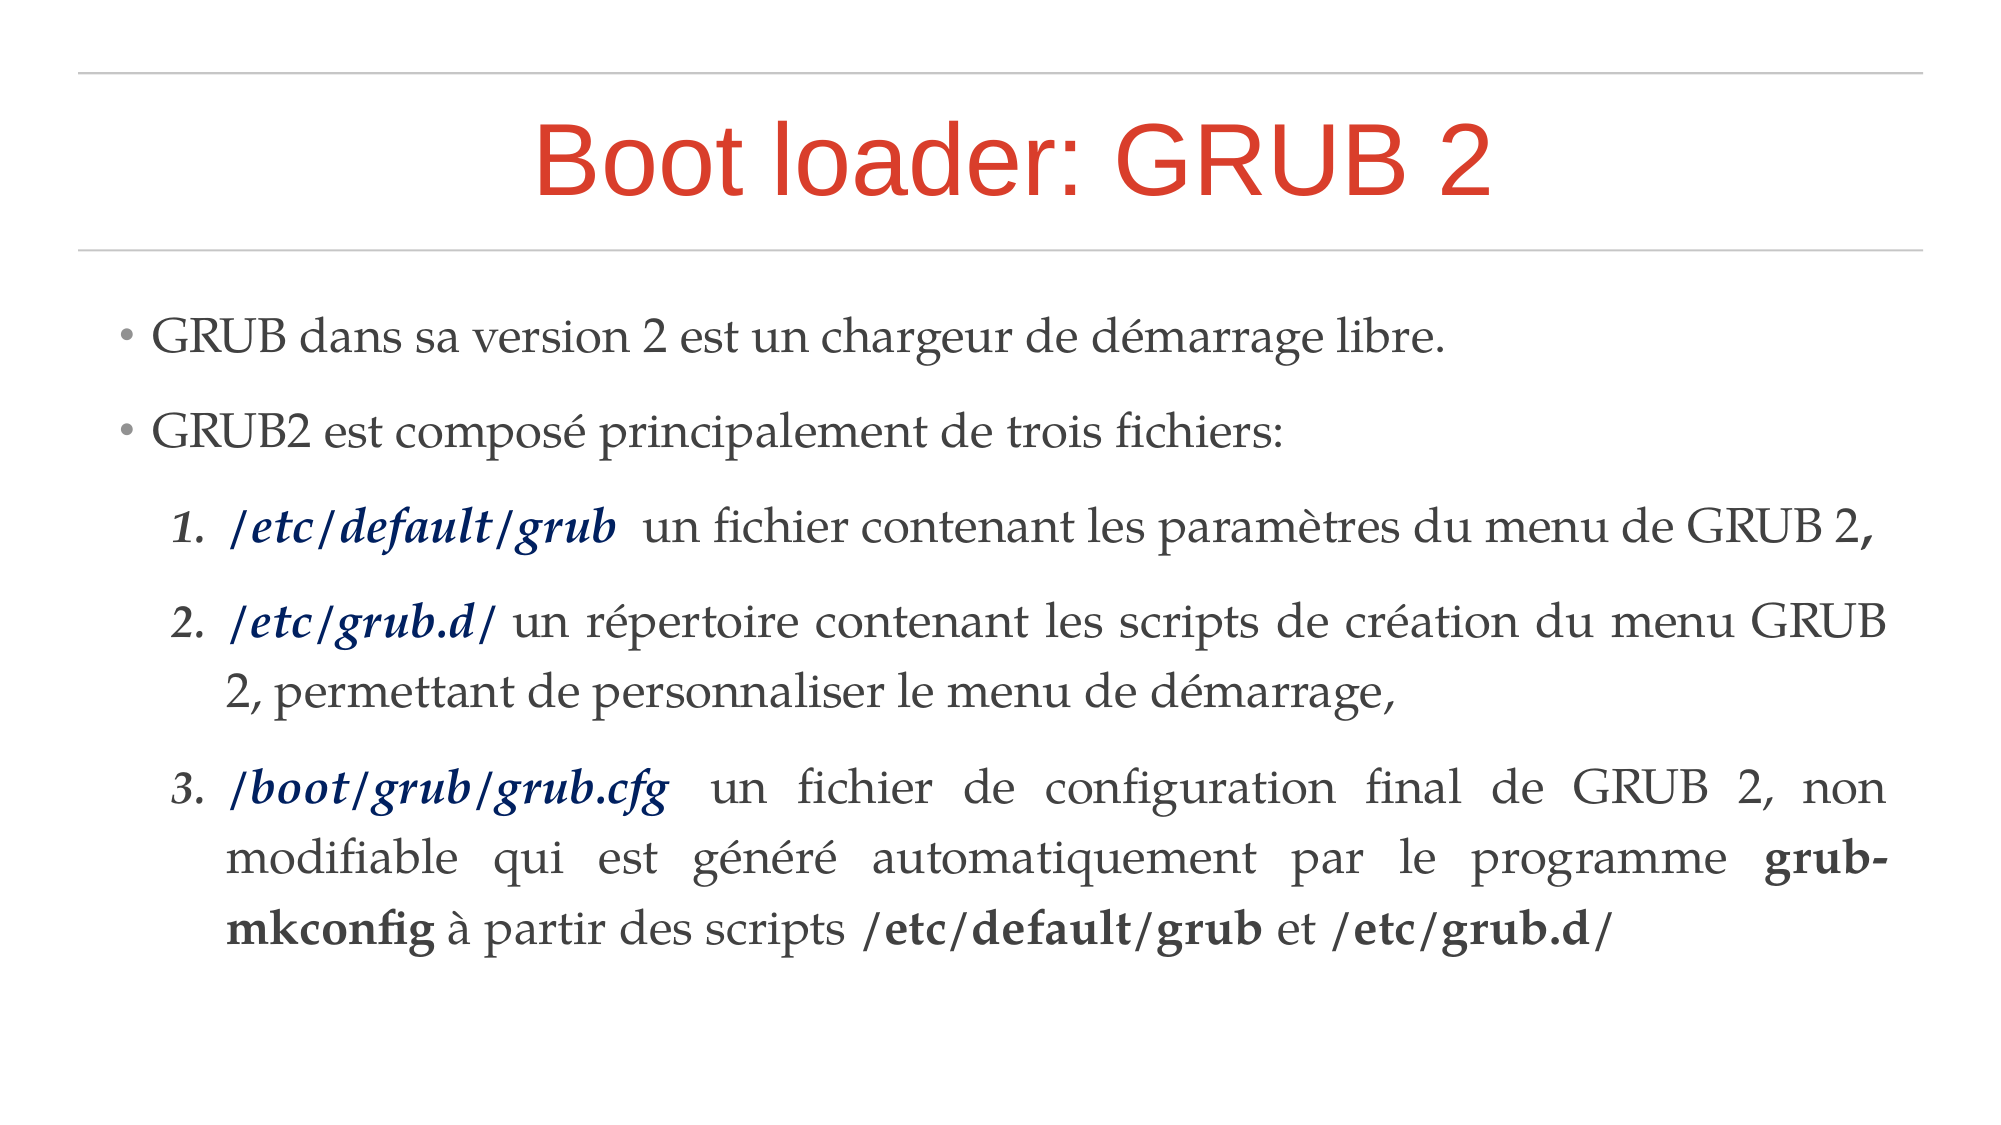

# Boot loader: GRUB 2
GRUB dans sa version 2 est un chargeur de démarrage libre.
GRUB2 est composé principalement de trois fichiers:
/etc/default/grub  un fichier contenant les paramètres du menu de GRUB 2,
/etc/grub.d/ un répertoire contenant les scripts de création du menu GRUB 2, permettant de personnaliser le menu de démarrage,
/boot/grub/grub.cfg  un fichier de configuration final de GRUB 2, non modifiable qui est généré automatiquement par le programme grub-mkconfig à partir des scripts /etc/default/grub et /etc/grub.d/